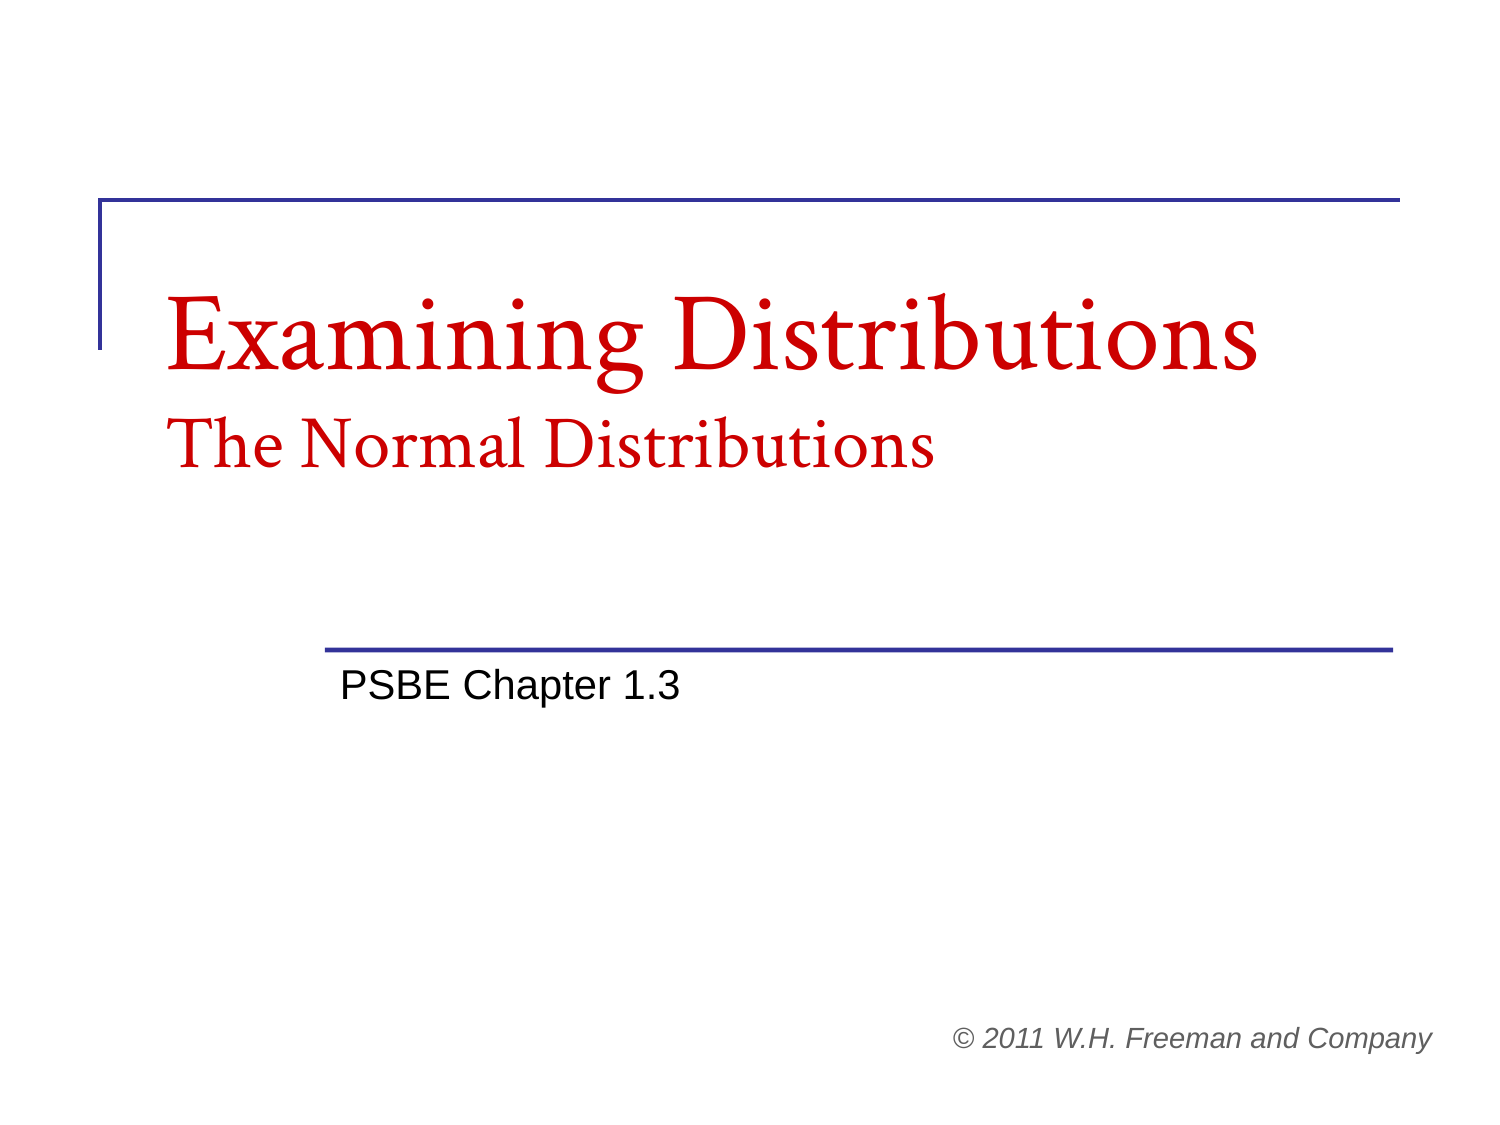

# Examining Distributions The Normal Distributions
PSBE Chapter 1.3
© 2011 W.H. Freeman and Company